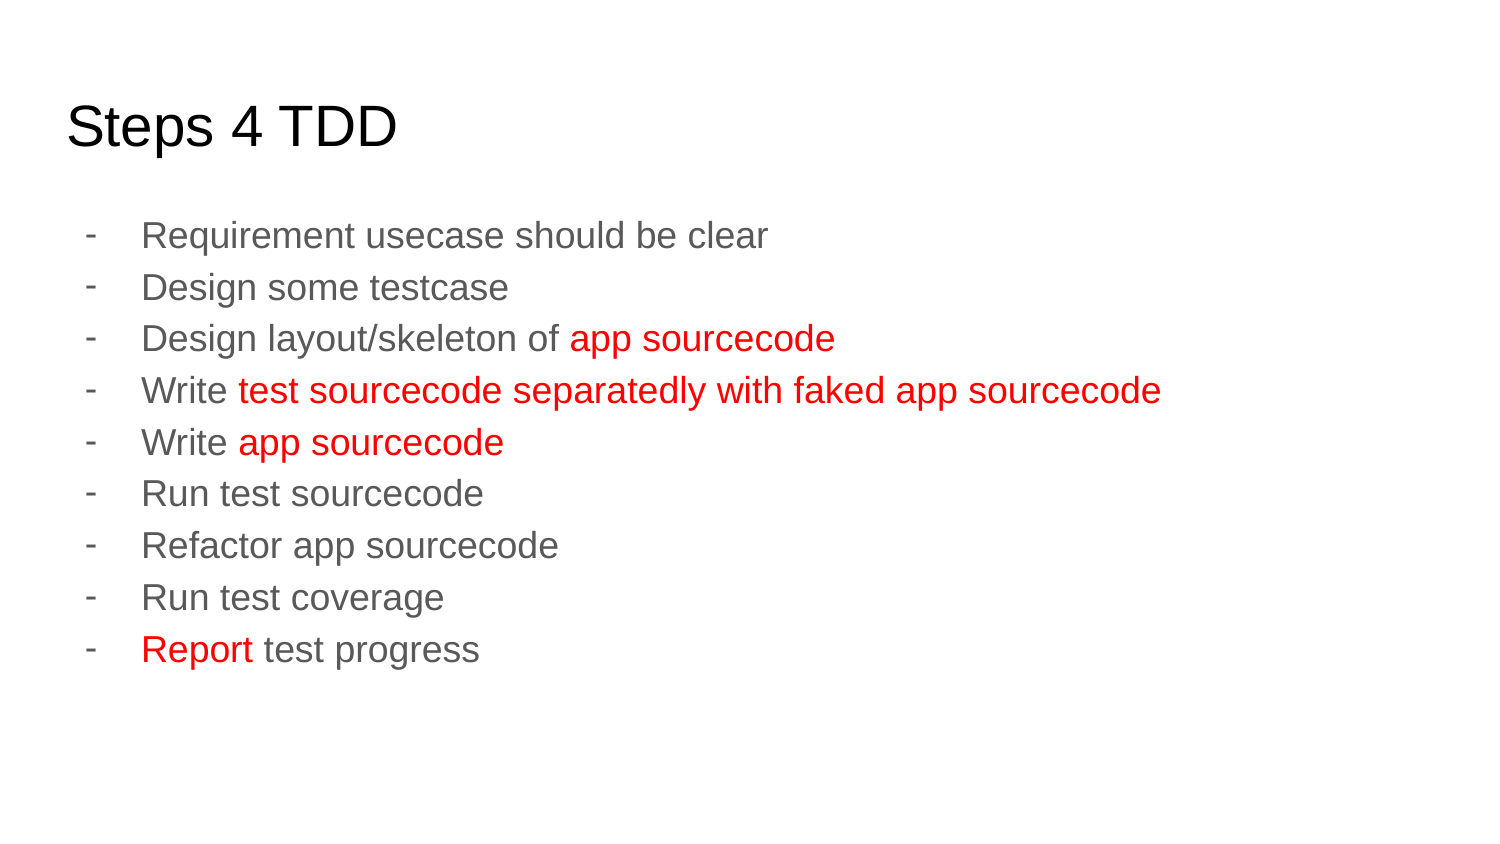

# Steps 4 TDD
Requirement usecase should be clear
Design some testcase
Design layout/skeleton of app sourcecode
Write test sourcecode separatedly with faked app sourcecode
Write app sourcecode
Run test sourcecode
Refactor app sourcecode
Run test coverage
Report test progress